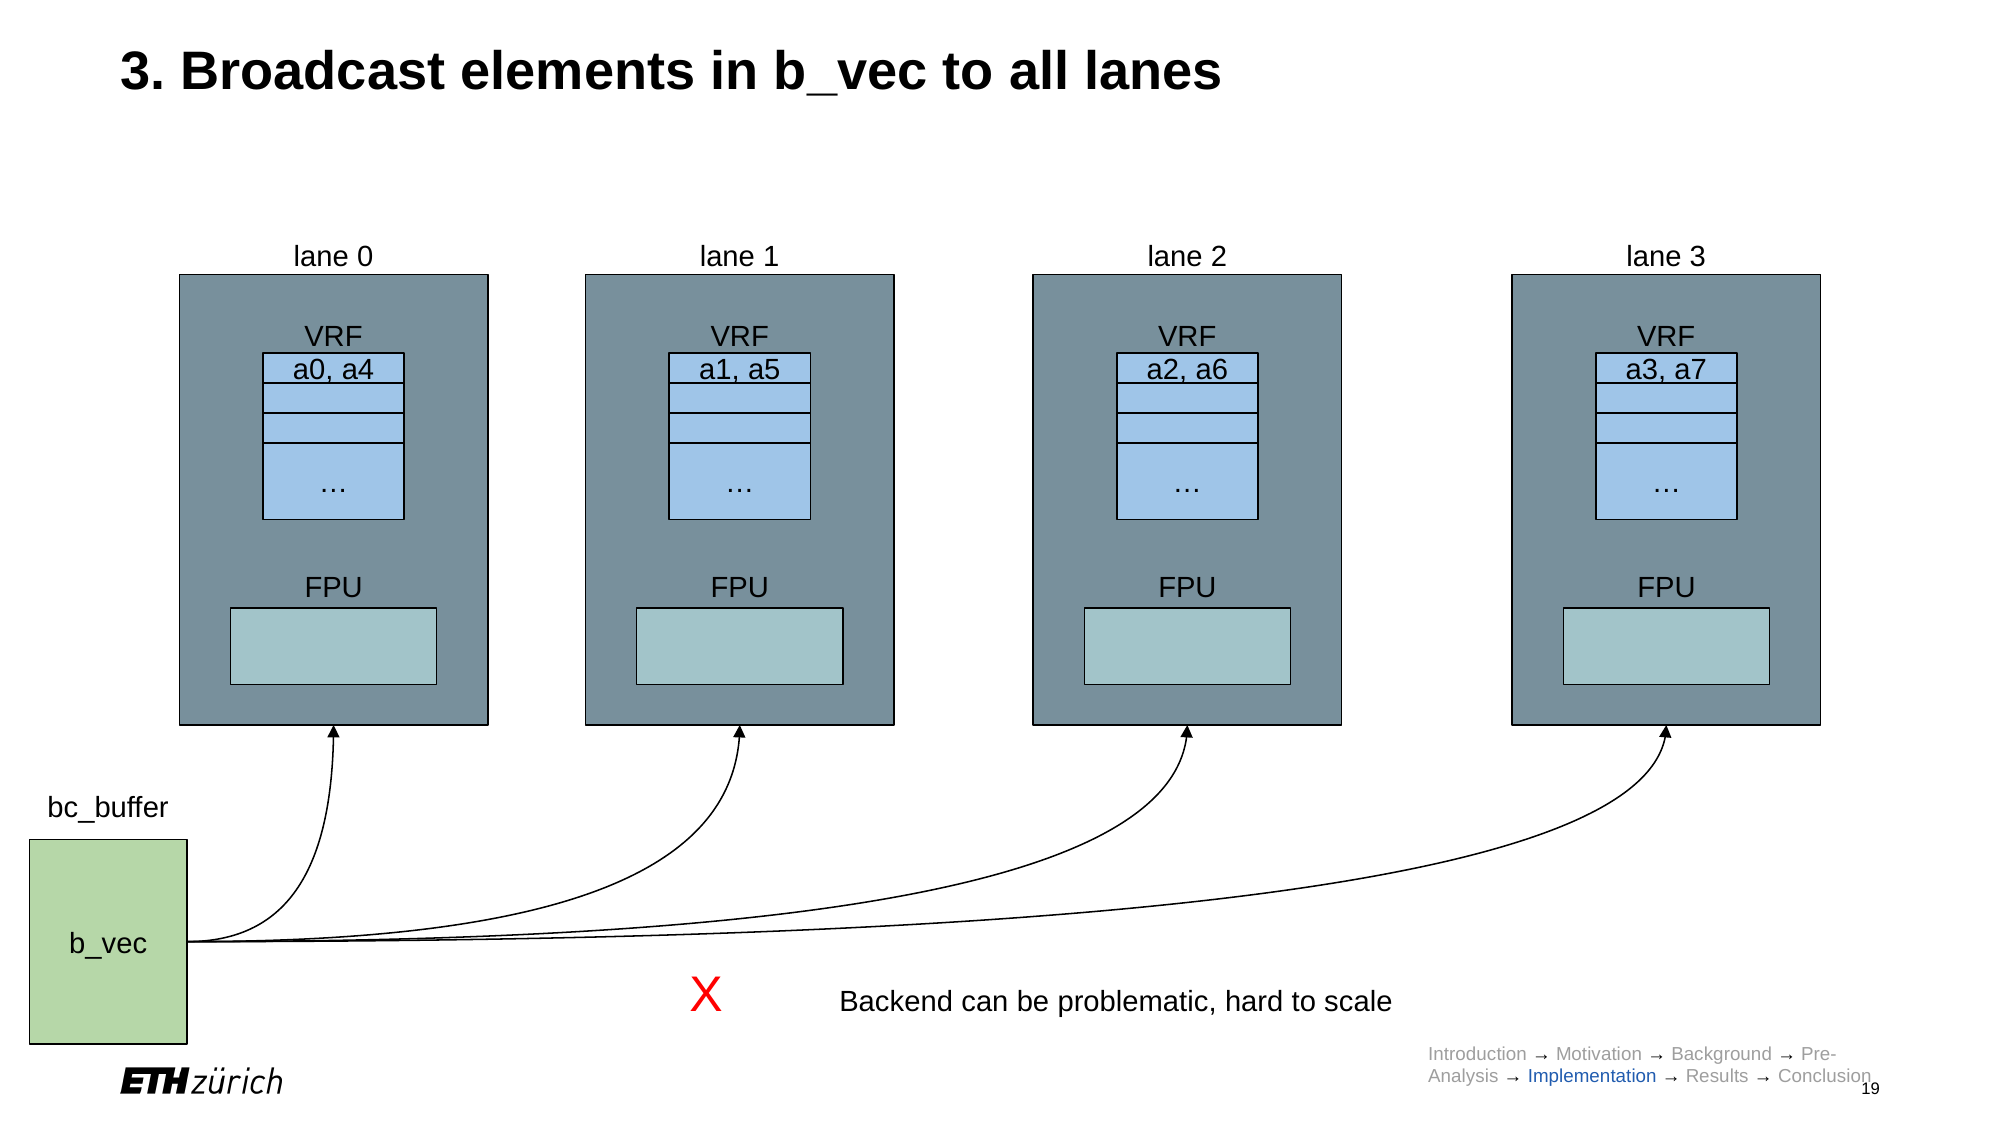

# 3. Broadcast elements in b_vec to all lanes
lane 0

VRF
a0, a4

…

FPU
lane 1

VRF
a1, a5

…

FPU
lane 2

VRF
a2, a6

…

FPU
lane 3

VRF
a3, a7

…

FPU
bc_buffer
b_vec
X 	Backend can be problematic, hard to scale
Introduction → Motivation → Background → Pre-Analysis → Implementation → Results → Conclusion
19